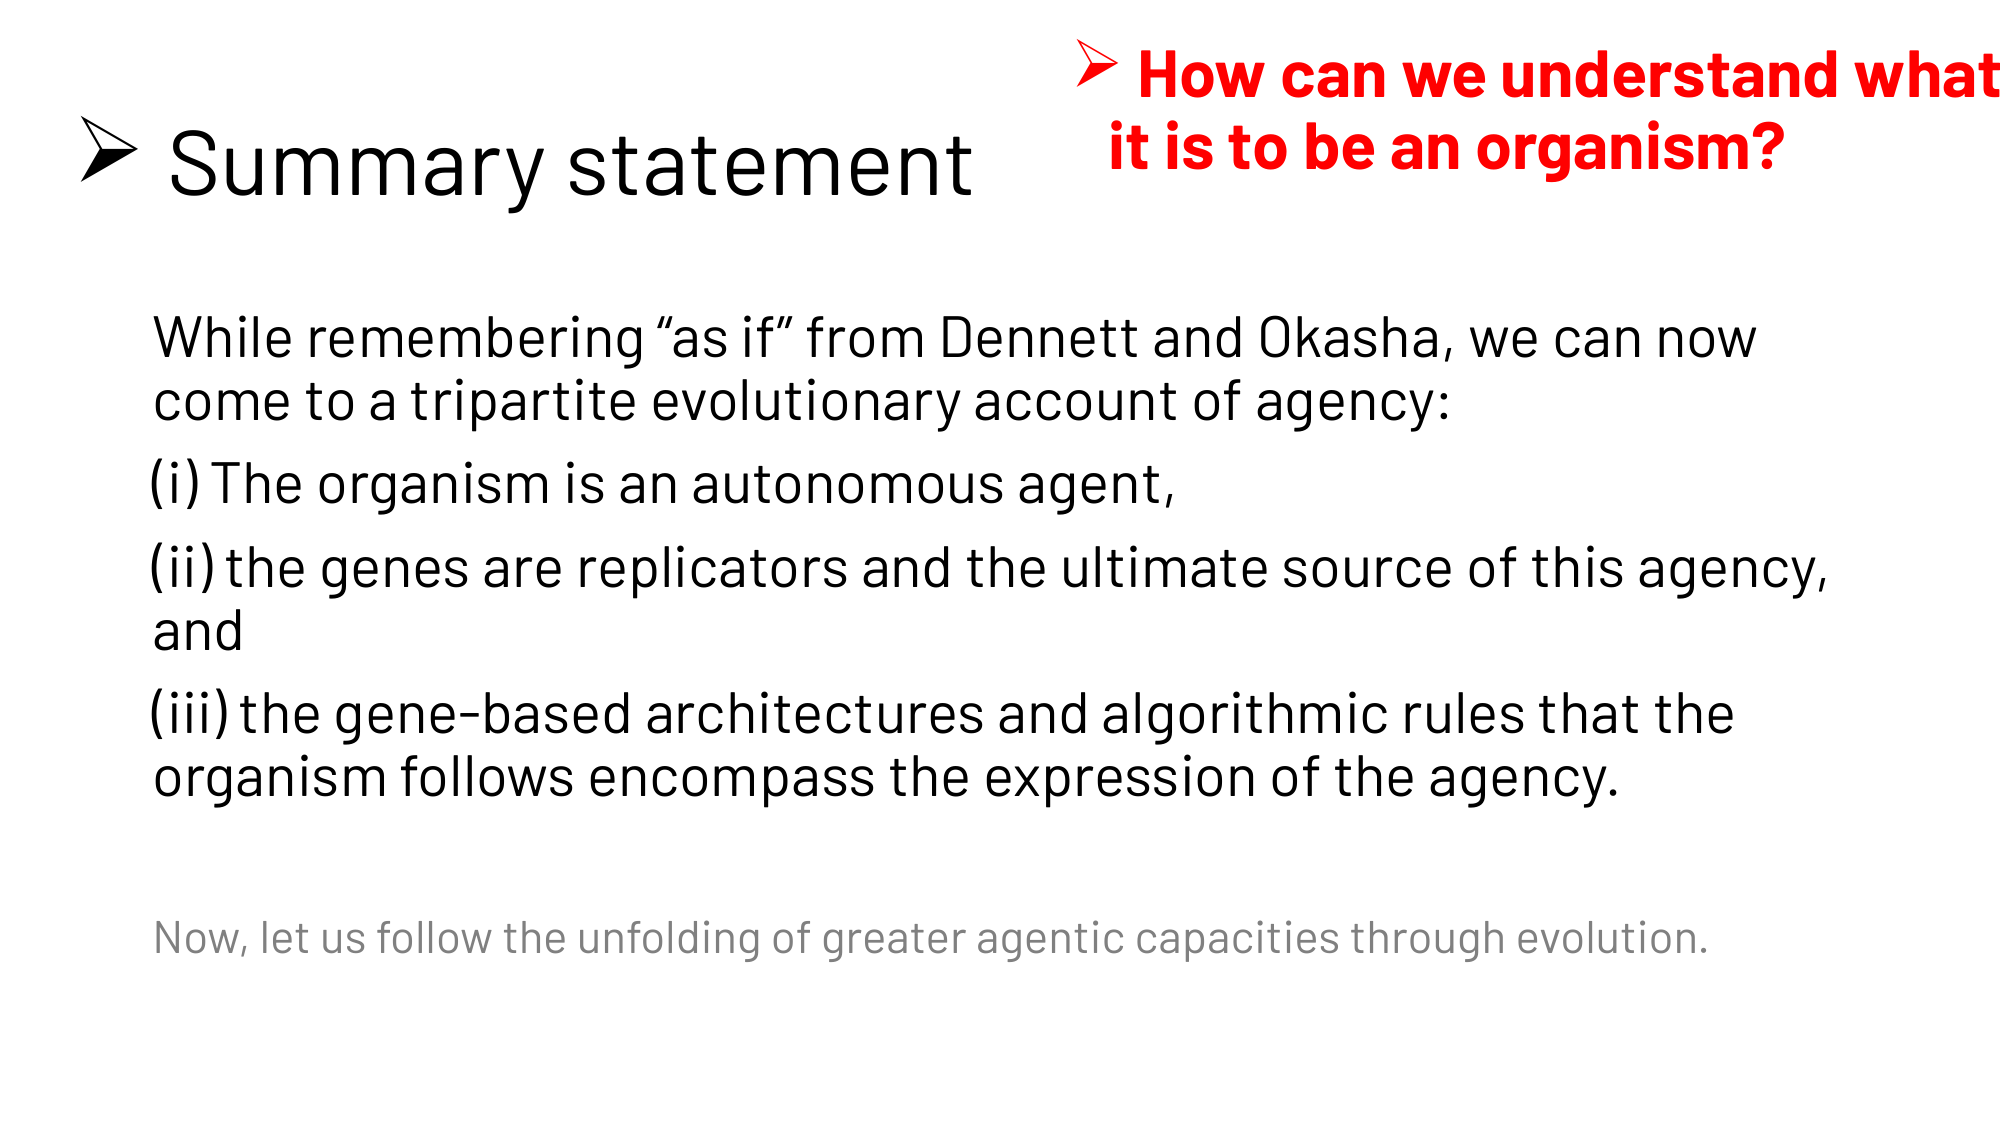

How can we understand what it is to be an organism?
# Summary statement
While remembering “as if” from Dennett and Okasha, we can now come to a tripartite evolutionary account of agency:
(i) The organism is an autonomous agent,
(ii) the genes are replicators and the ultimate source of this agency, and
(iii) the gene-based architectures and algorithmic rules that the organism follows encompass the expression of the agency.

Now, let us follow the unfolding of greater agentic capacities through evolution.